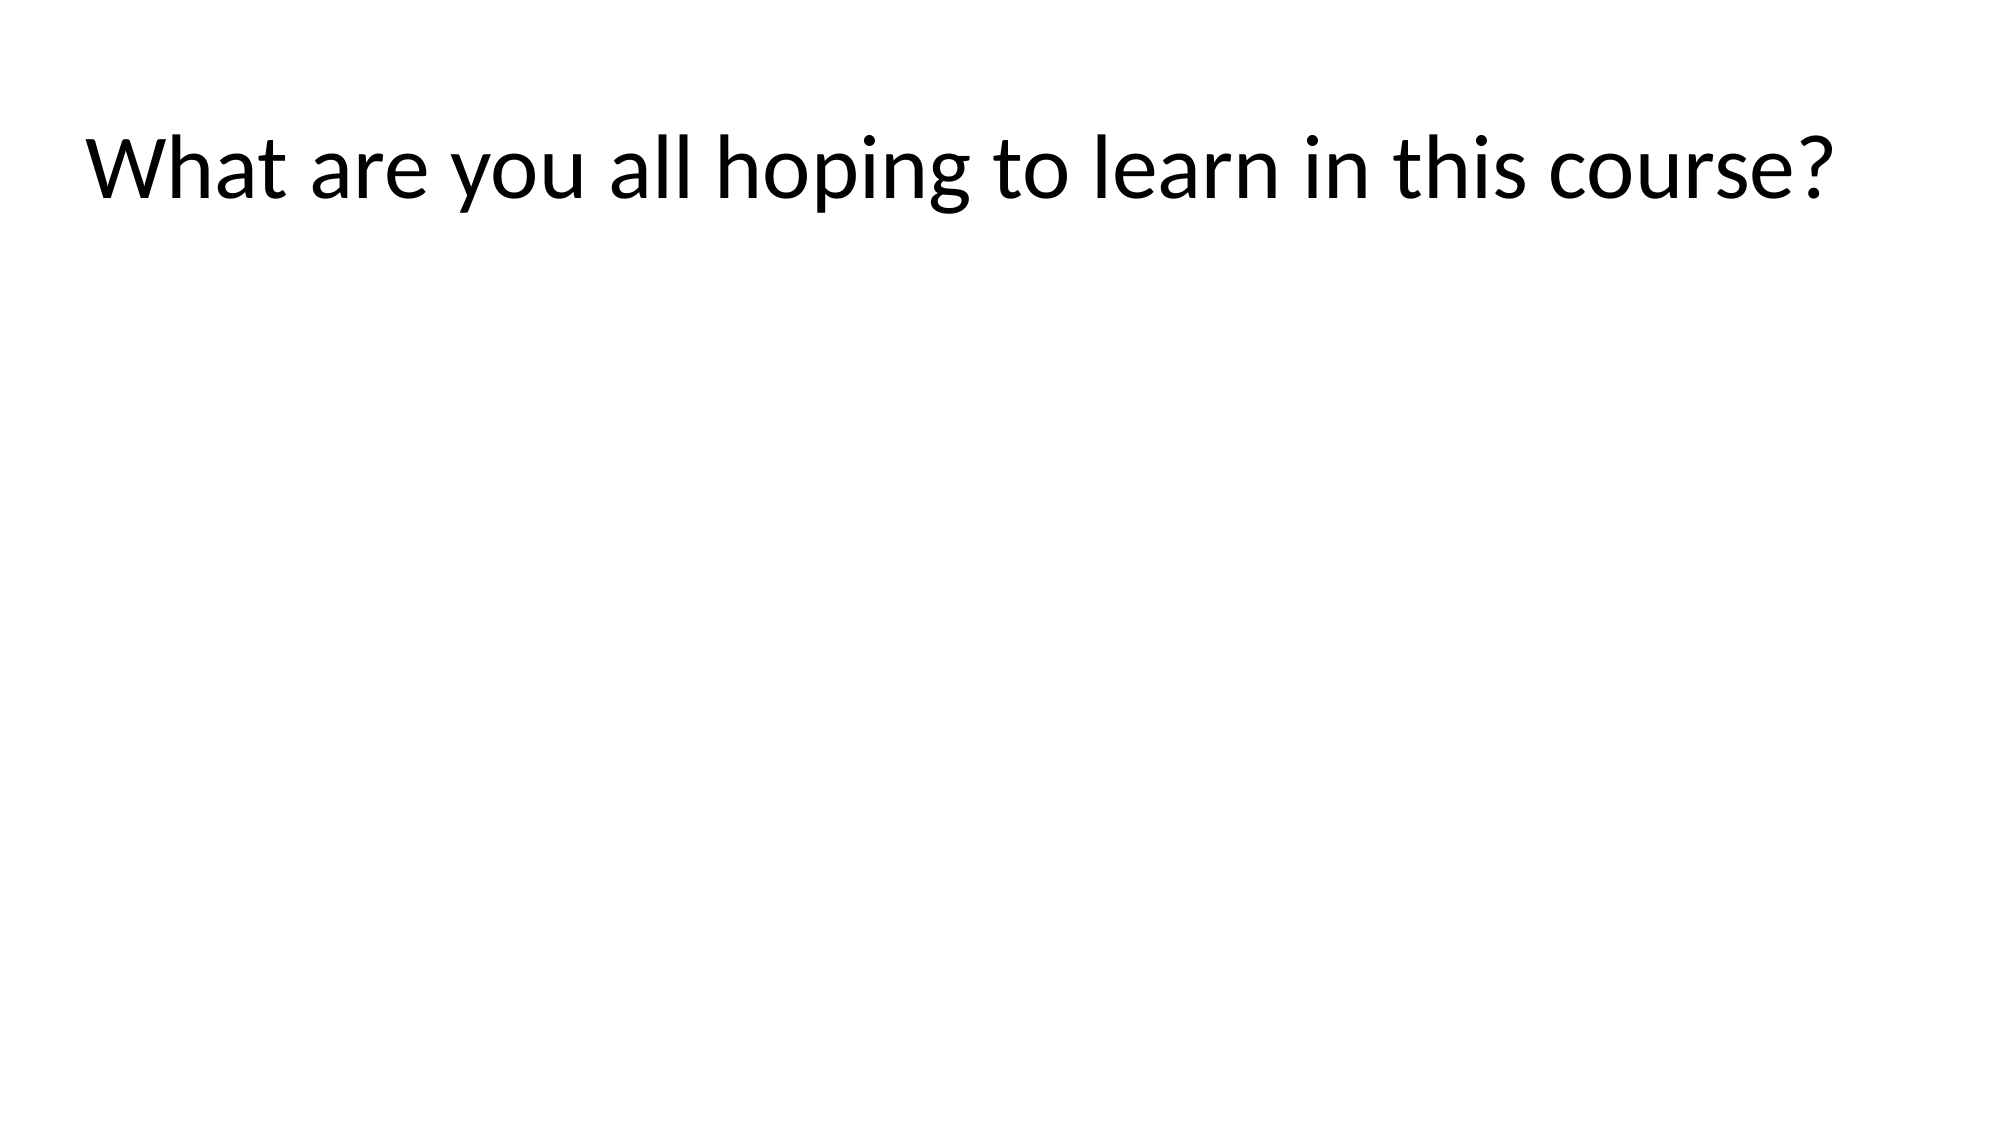

# What are you all hoping to learn in this course?